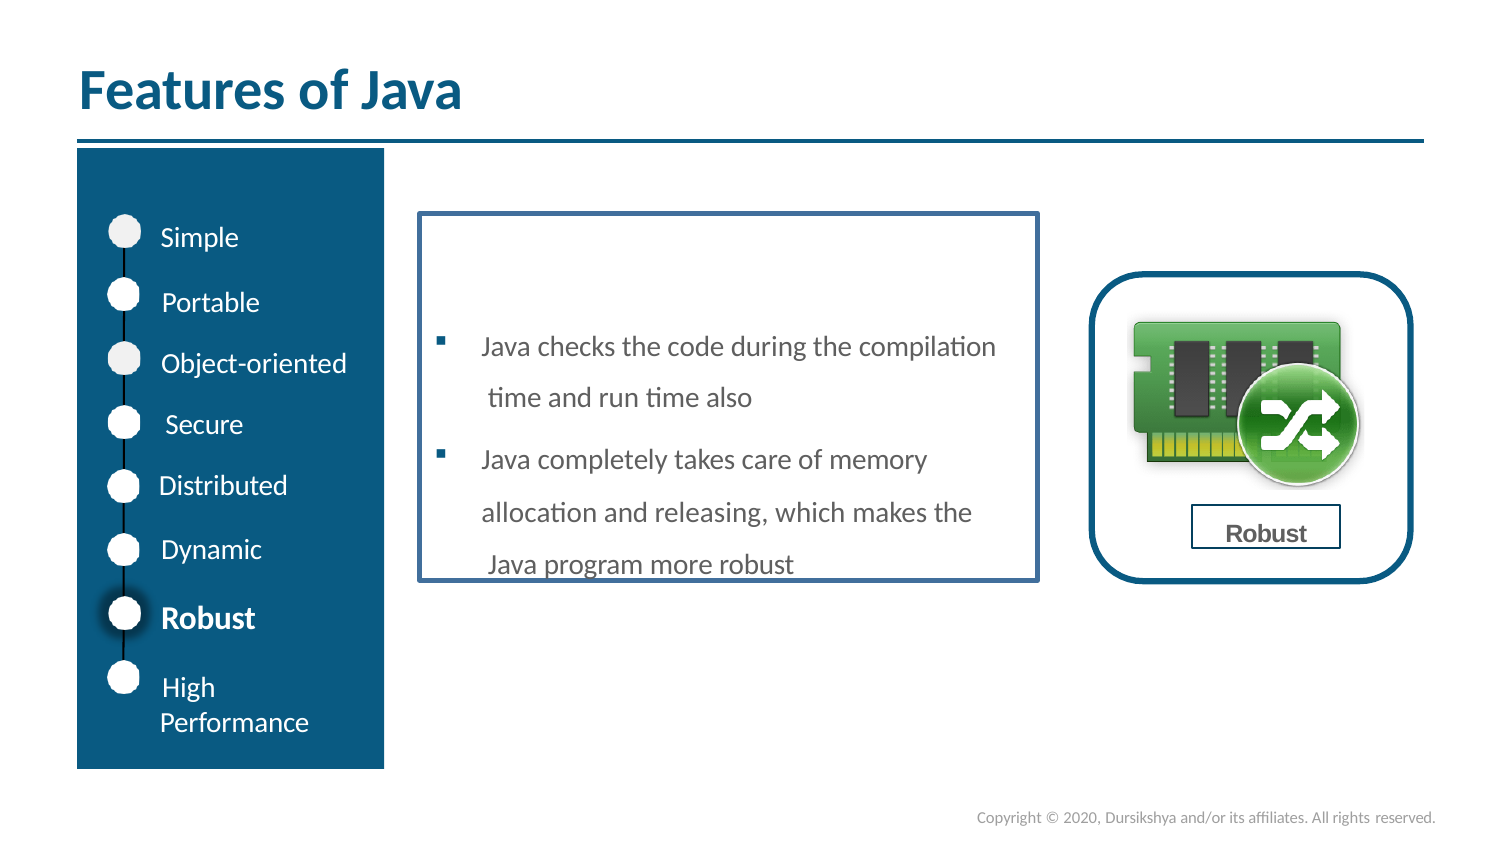

# Features of Java

Simple

Portable
Object-oriented  Secure  Distributed

Dynamic

Robust

High Performance

Java checks the code during the compilation  time and run time also
Java completely takes care of memory  allocation and releasing, which makes the  Java program more robust

Robust
Copyright © 2020, Dursikshya and/or its affiliates. All rights reserved.